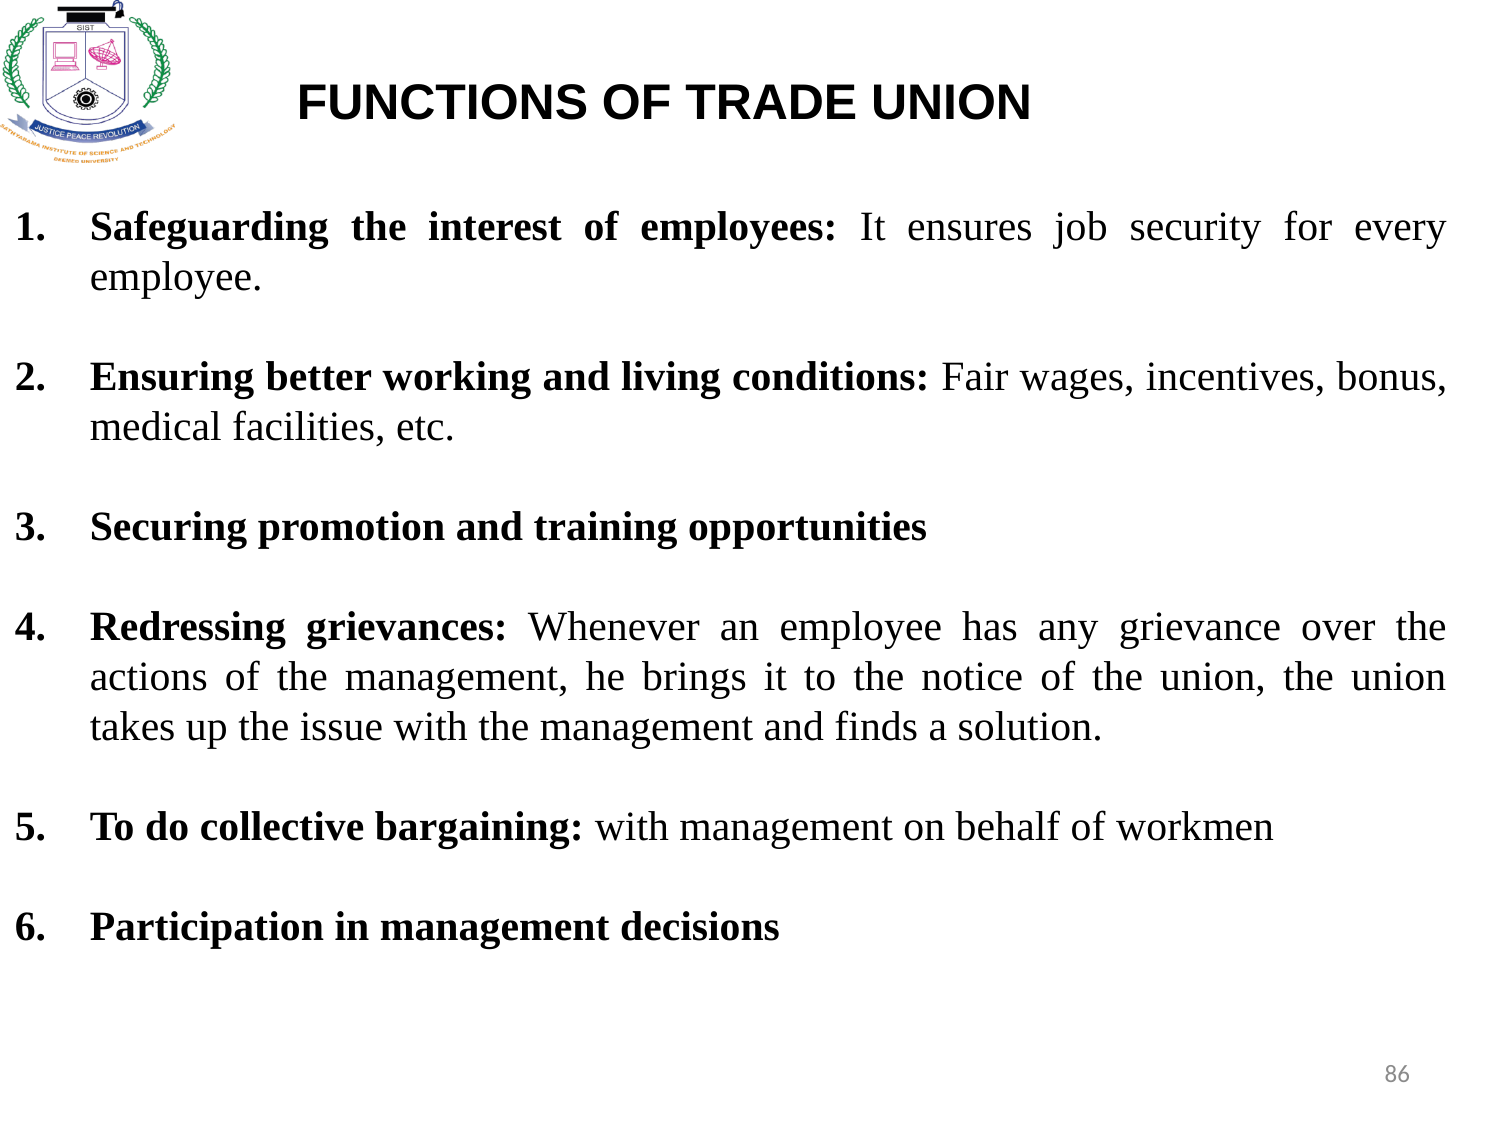

FUNCTIONS OF TRADE UNION
Safeguarding the interest of employees: It ensures job security for every employee.

Ensuring better working and living conditions: Fair wages, incentives, bonus, medical facilities, etc.

Securing promotion and training opportunities

Redressing grievances: Whenever an employee has any grievance over the actions of the management, he brings it to the notice of the union, the union takes up the issue with the management and finds a solution.

To do collective bargaining: with management on behalf of workmen

Participation in management decisions
86